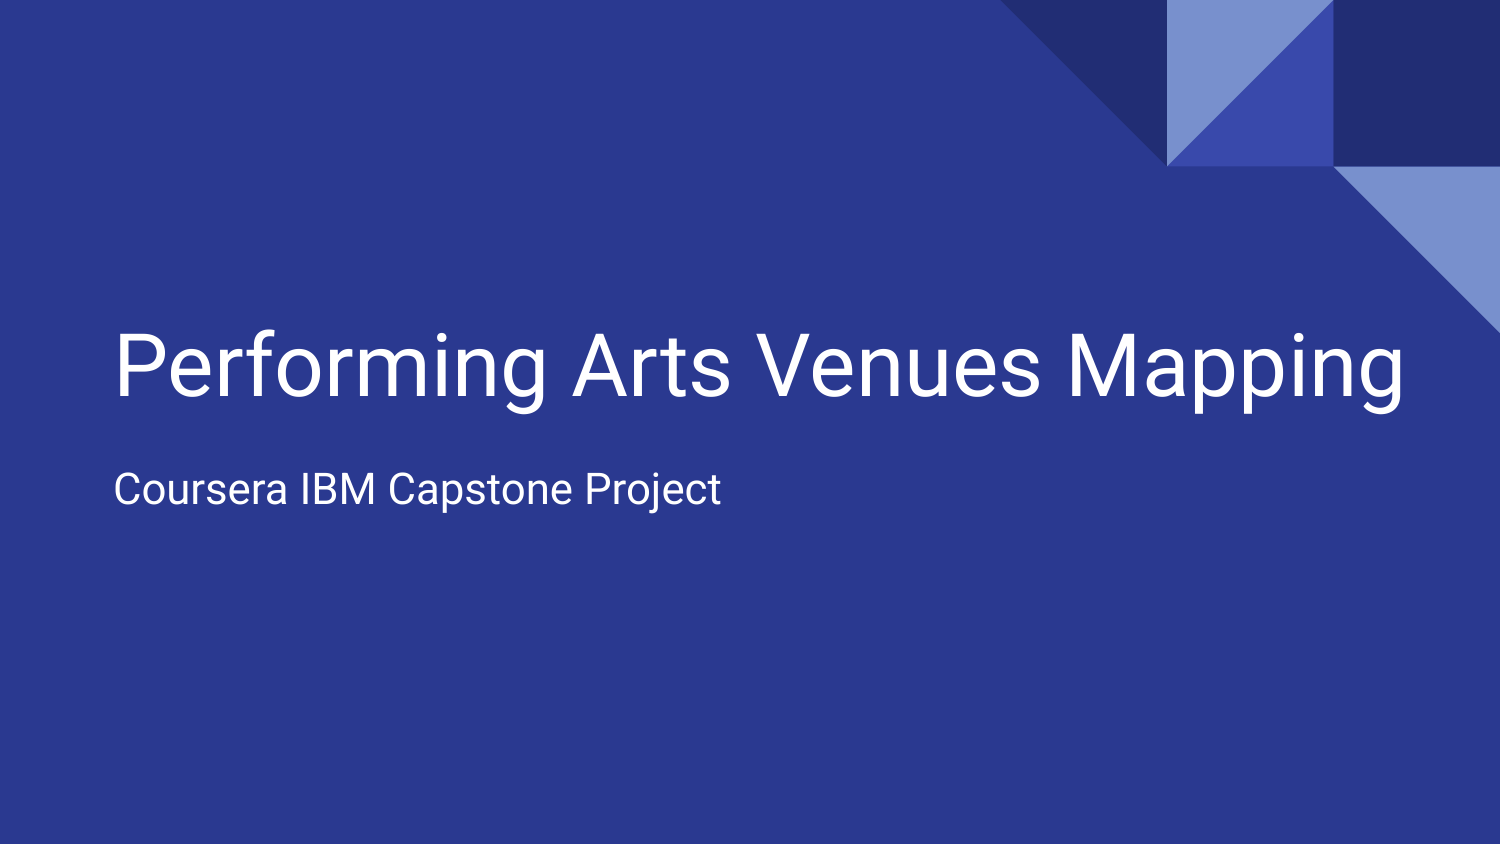

# Performing Arts Venues Mapping
Coursera IBM Capstone Project